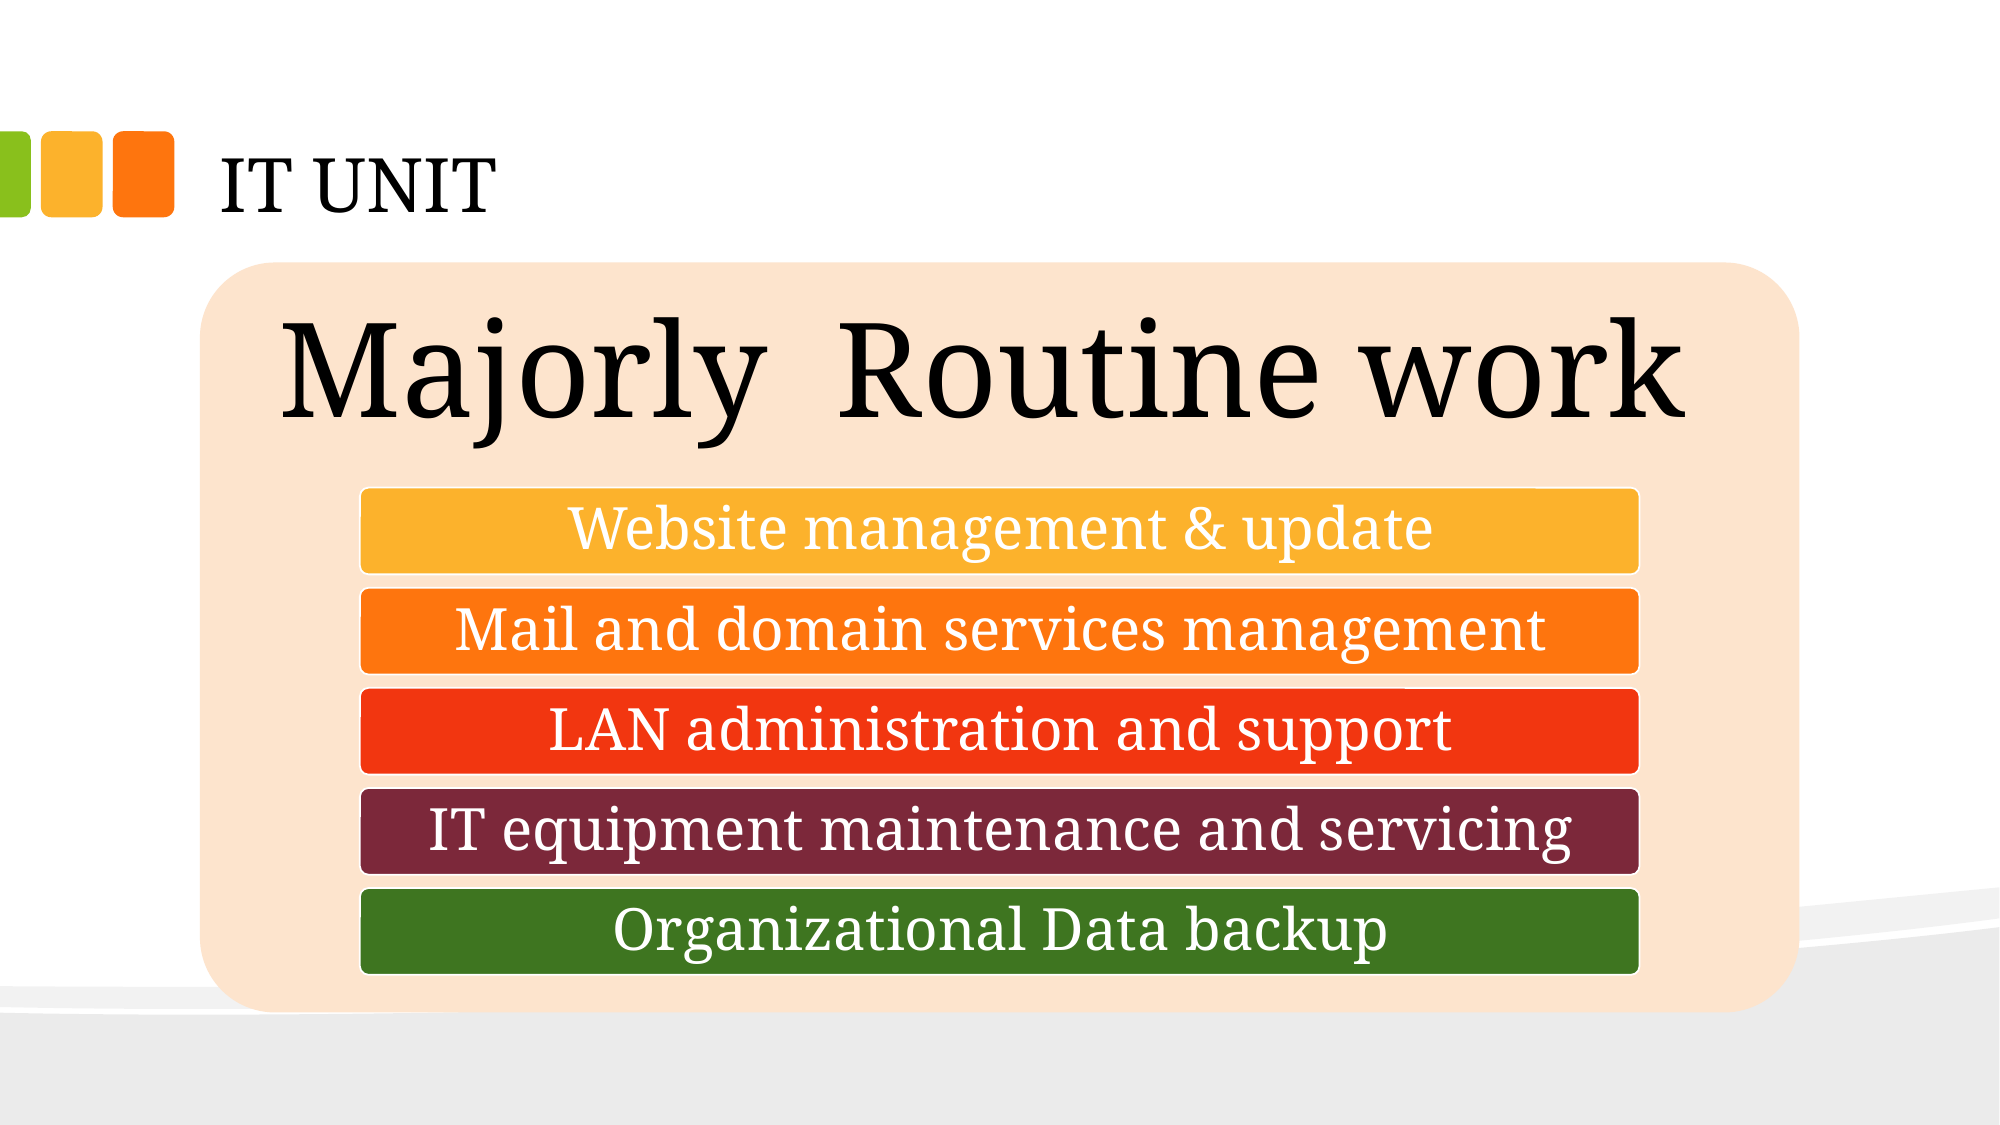

# IT UNIT
Majorly  Routine work
Website management & update
Mail and domain services management
LAN administration and support
IT equipment maintenance and servicing
Organizational Data backup